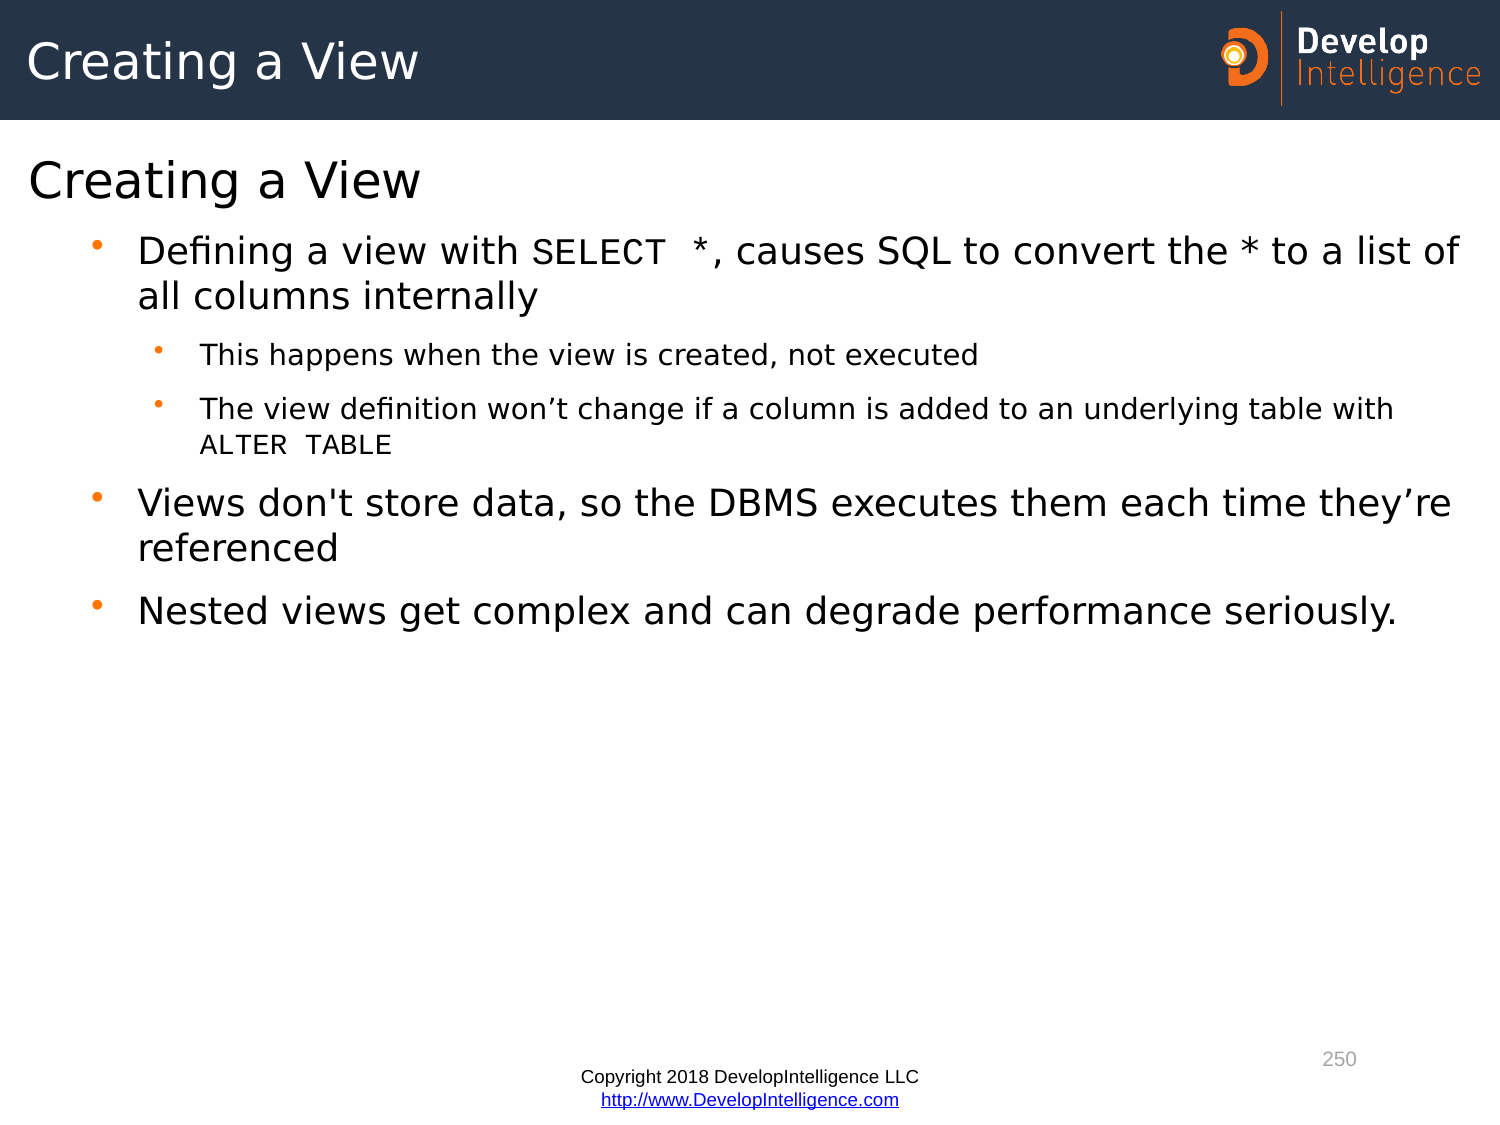

# Creating a View
Creating a View
Defining a view with SELECT *, causes SQL to convert the * to a list of all columns internally
This happens when the view is created, not executed
The view definition won’t change if a column is added to an underlying table with ALTER TABLE
Views don't store data, so the DBMS executes them each time they’re referenced
Nested views get complex and can degrade performance seriously.

250